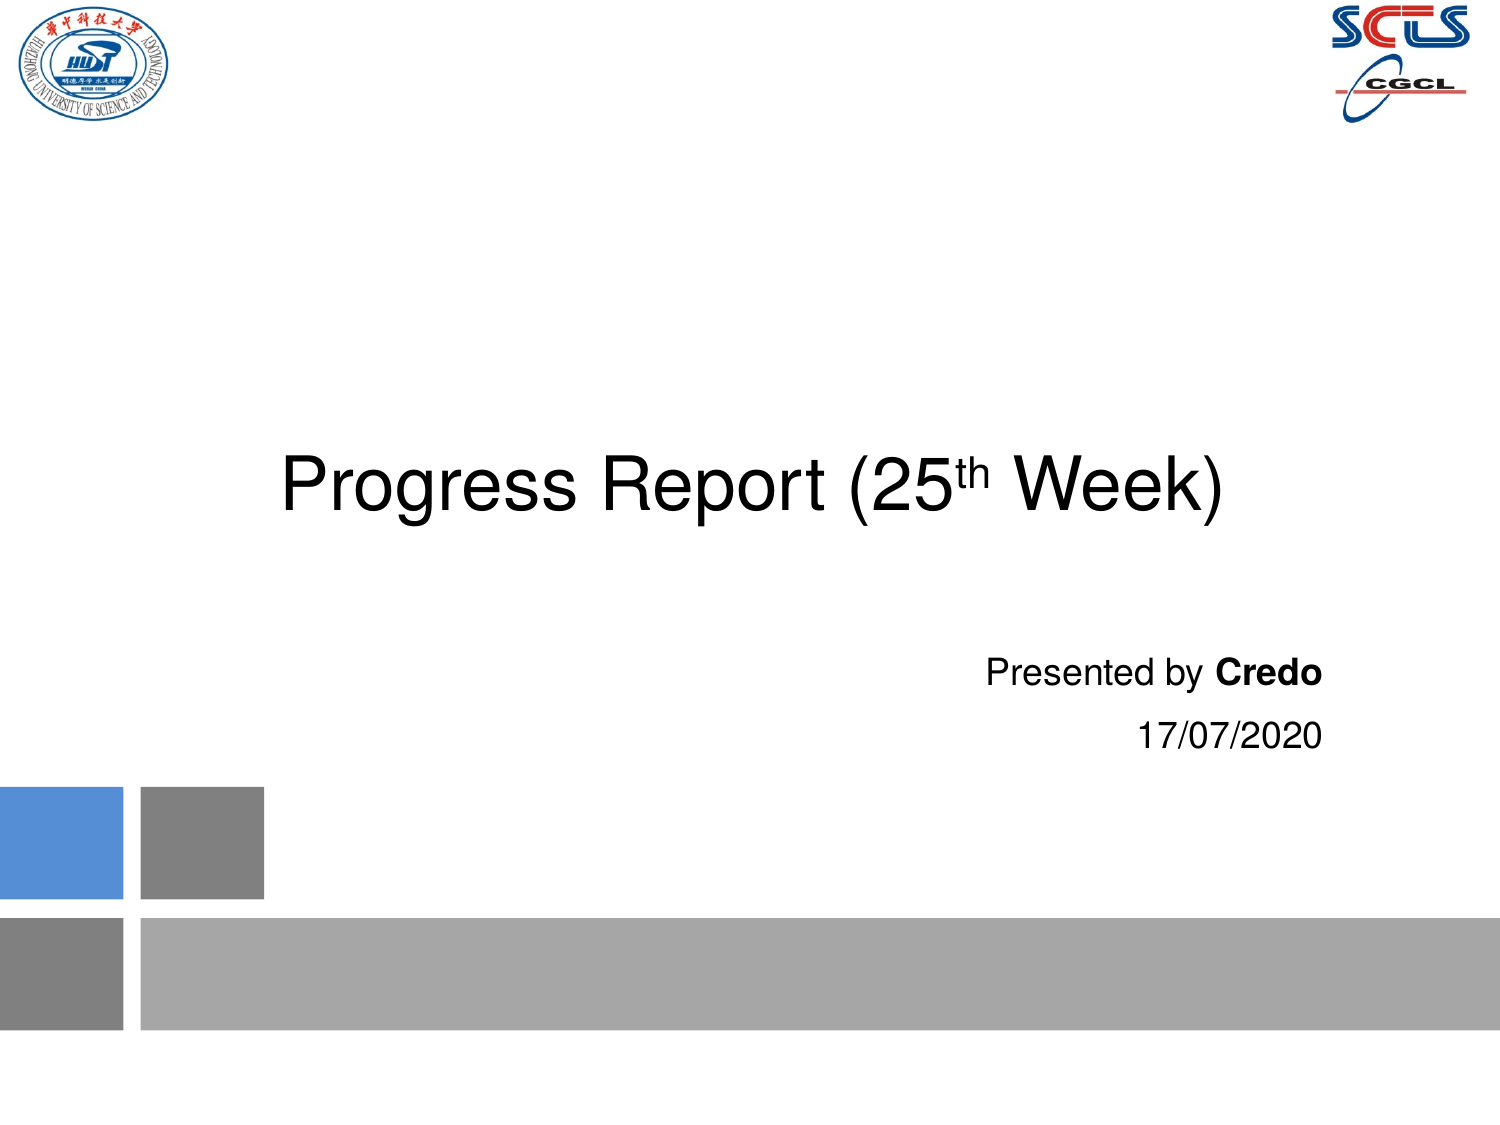

# Progress Report (25th Week)
Presented by Credo
17/07/2020